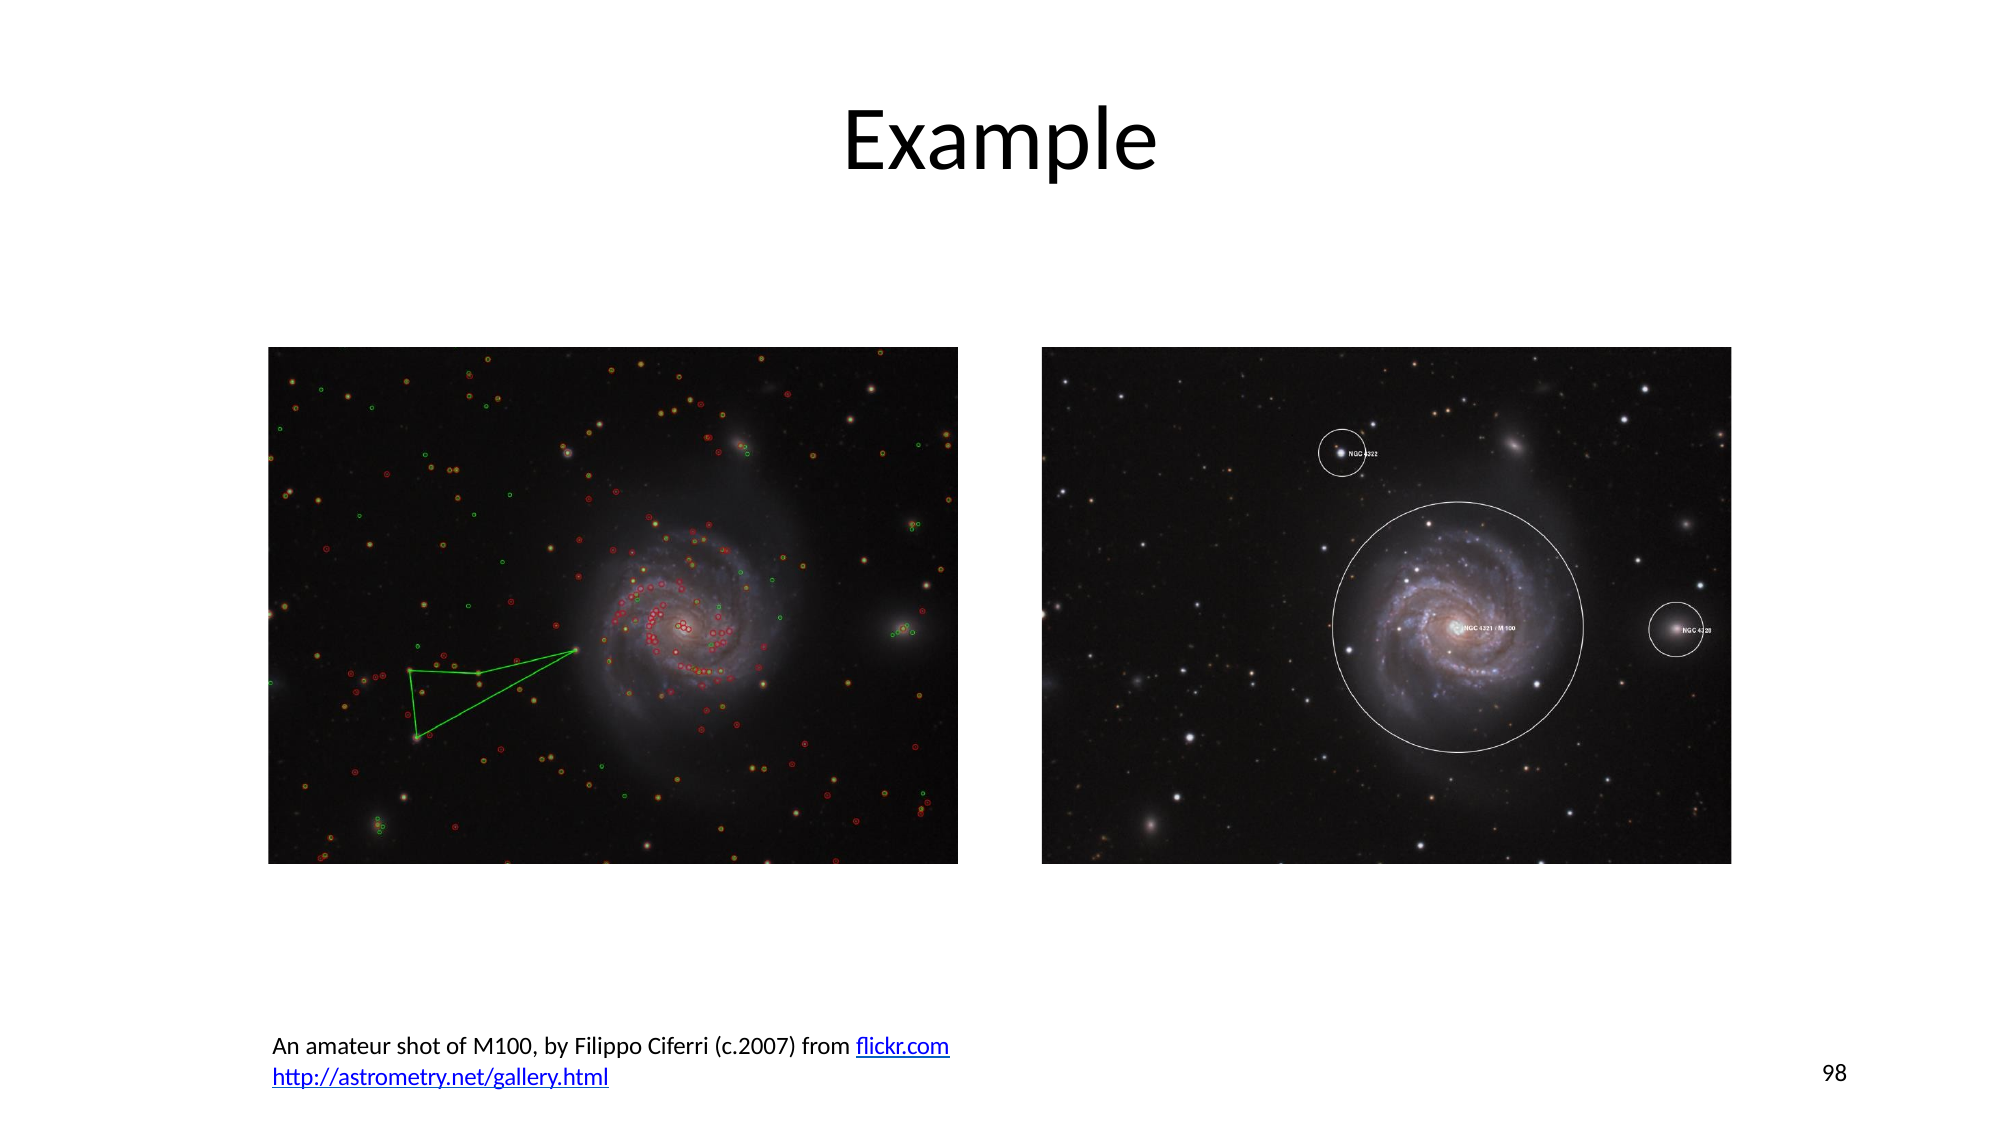

# Example

An amateur shot of M100, by Filippo Ciferri (c.2007) from flickr.com
98
http://astrometry.net/gallery.html